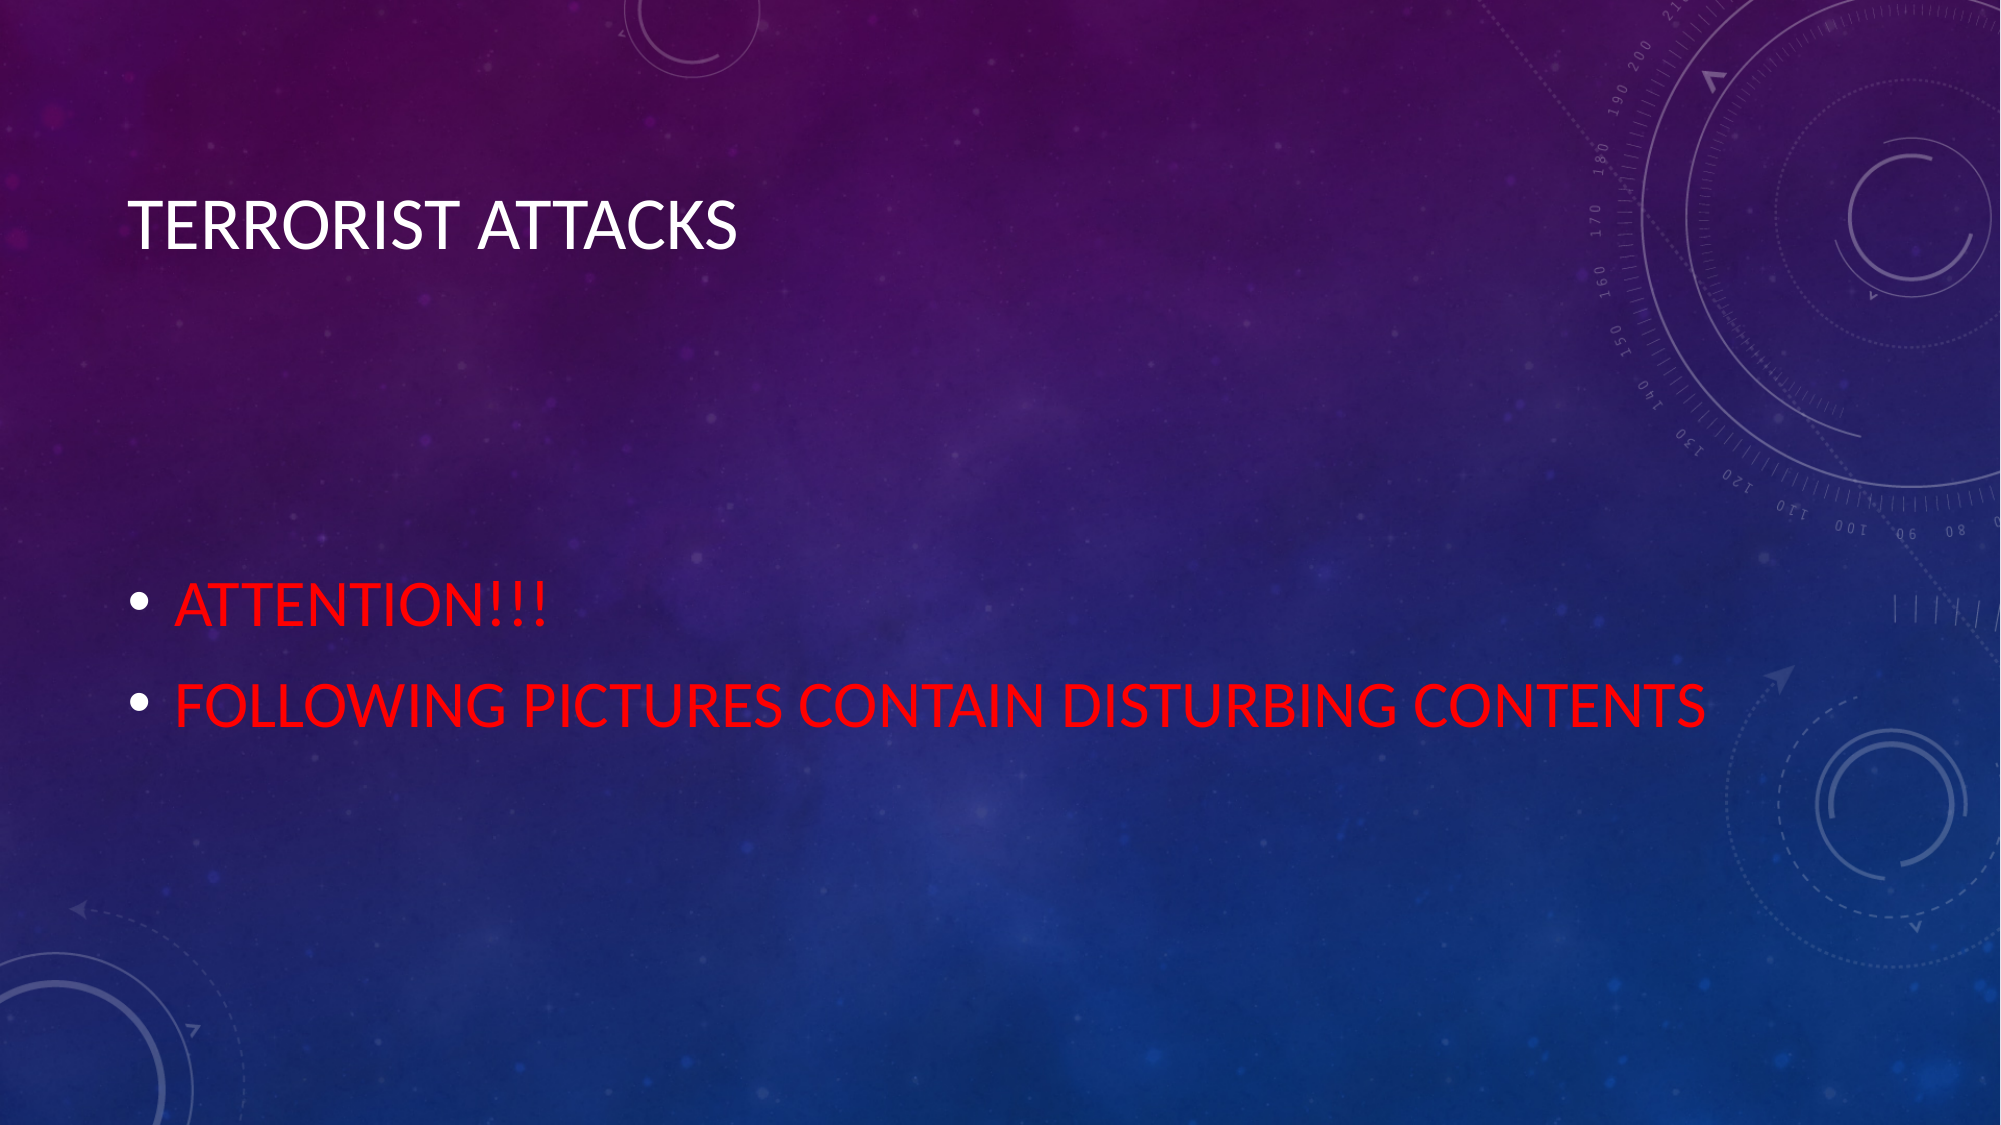

# TERRORIST ATTACKS
ATTENTION!!!
FOLLOWING PICTURES CONTAIN DISTURBING CONTENTS